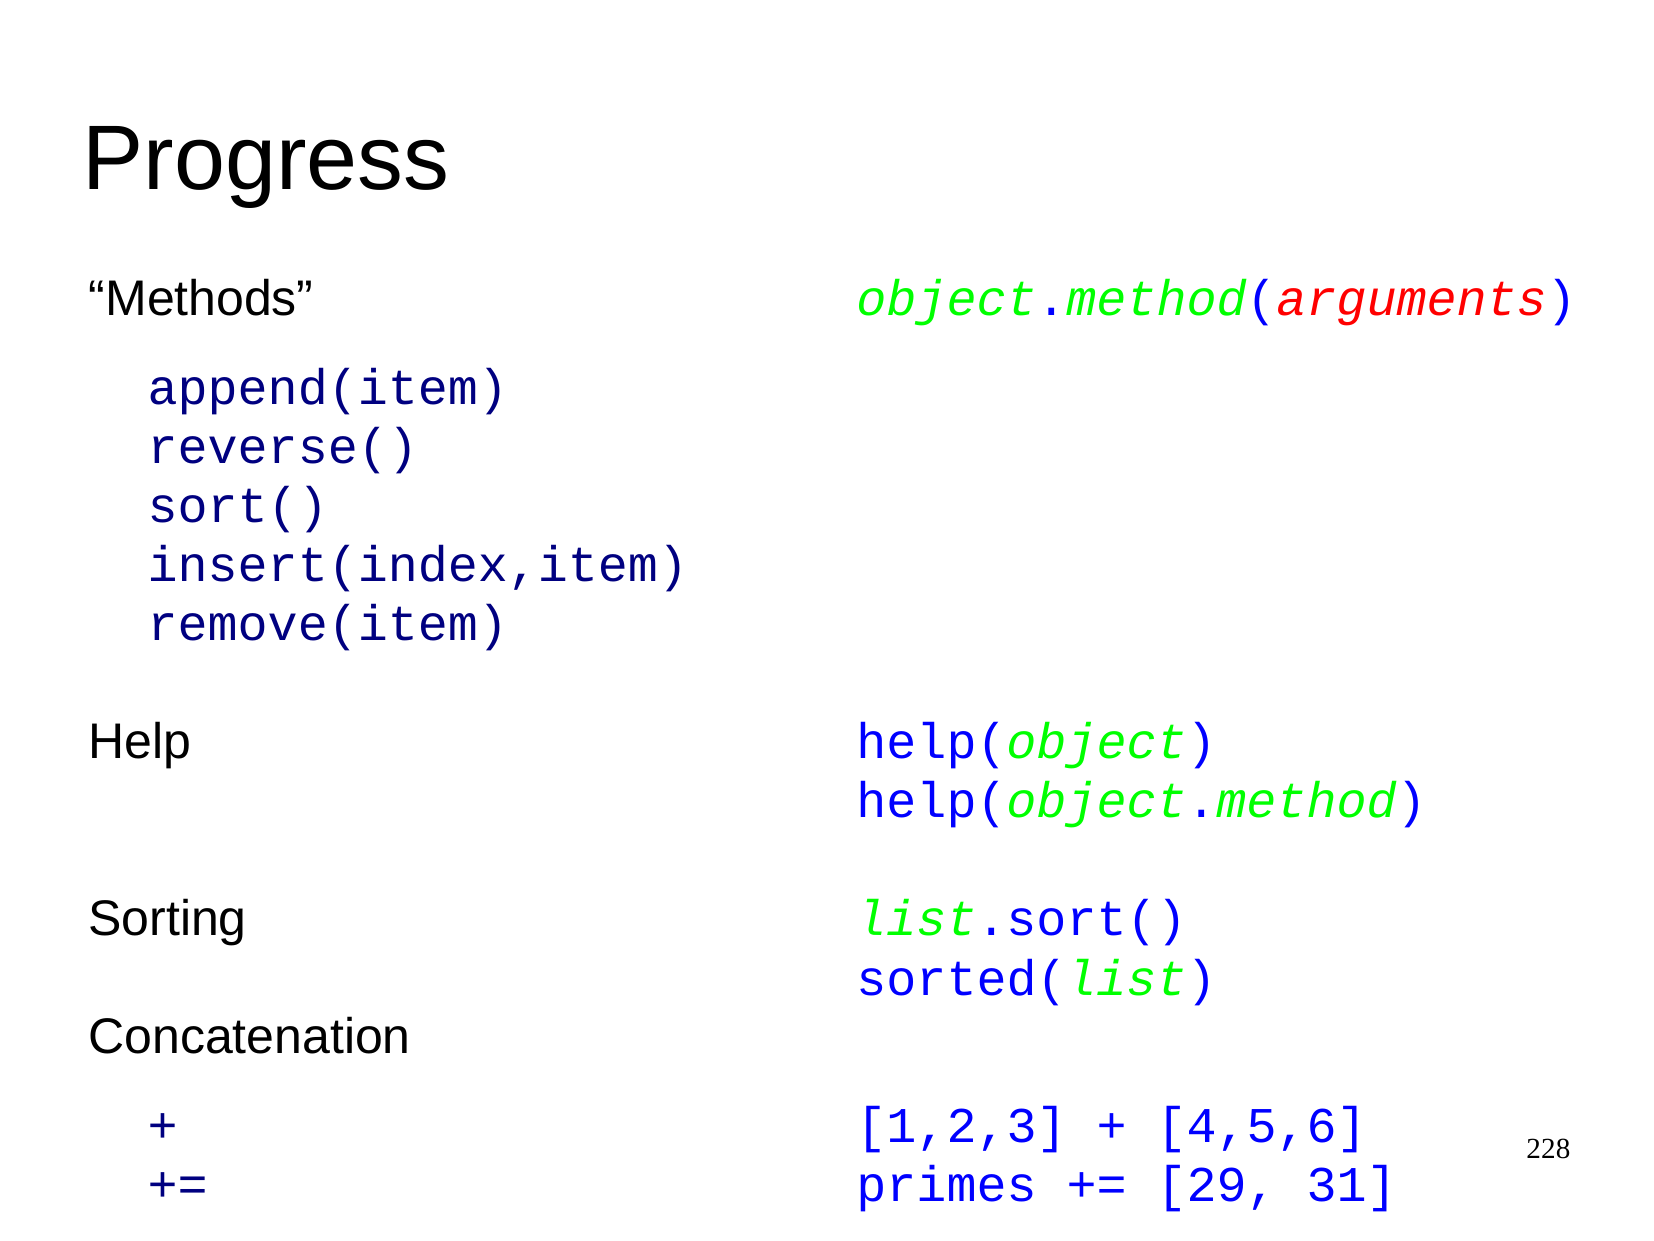

Progress
“Methods”
object.method(arguments)
append(item)
reverse()
sort()
insert(index,item)
remove(item)
Help
help(object)
help(object.method)
Sorting
list.sort()
sorted(list)
Concatenation
+
[1,2,3] + [4,5,6]
228
+=
primes += [29, 31]